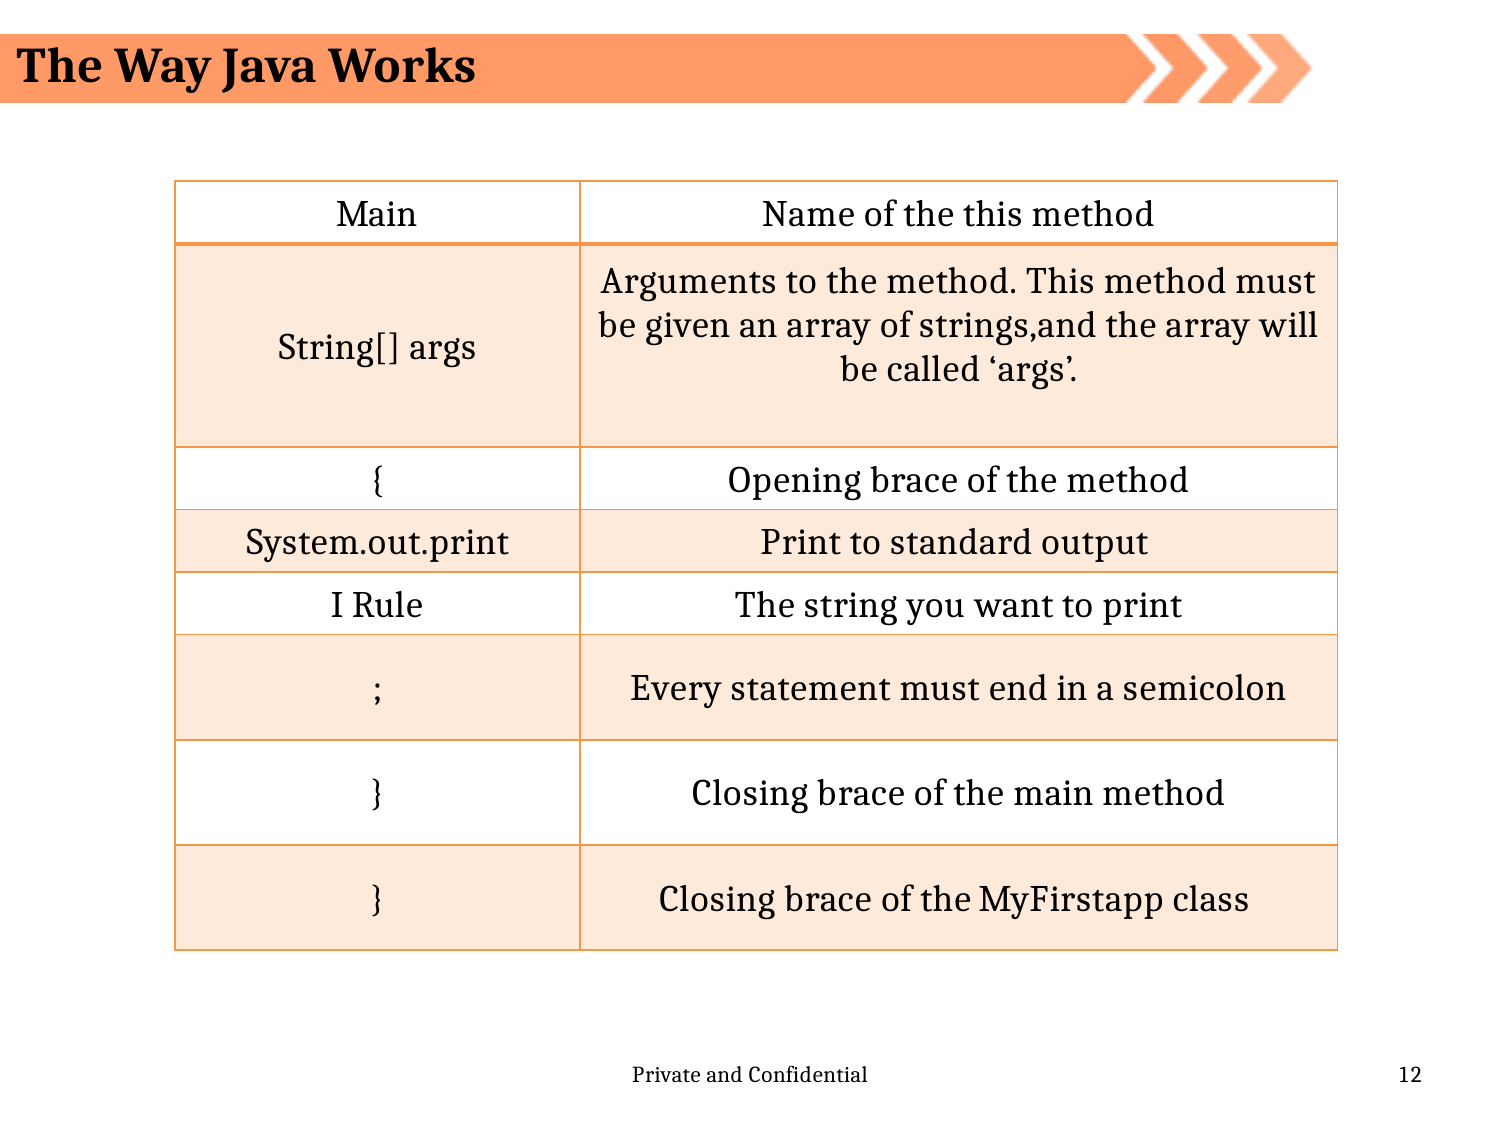

The Way Java Works
| Main | Name of the this method |
| --- | --- |
| String[] args | Arguments to the method. This method must be given an array of strings,and the array will be called ‘args’. |
| { | Opening brace of the method |
| System.out.print | Print to standard output |
| I Rule | The string you want to print |
| ; | Every statement must end in a semicolon |
| } | Closing brace of the main method |
| } | Closing brace of the MyFirstapp class |